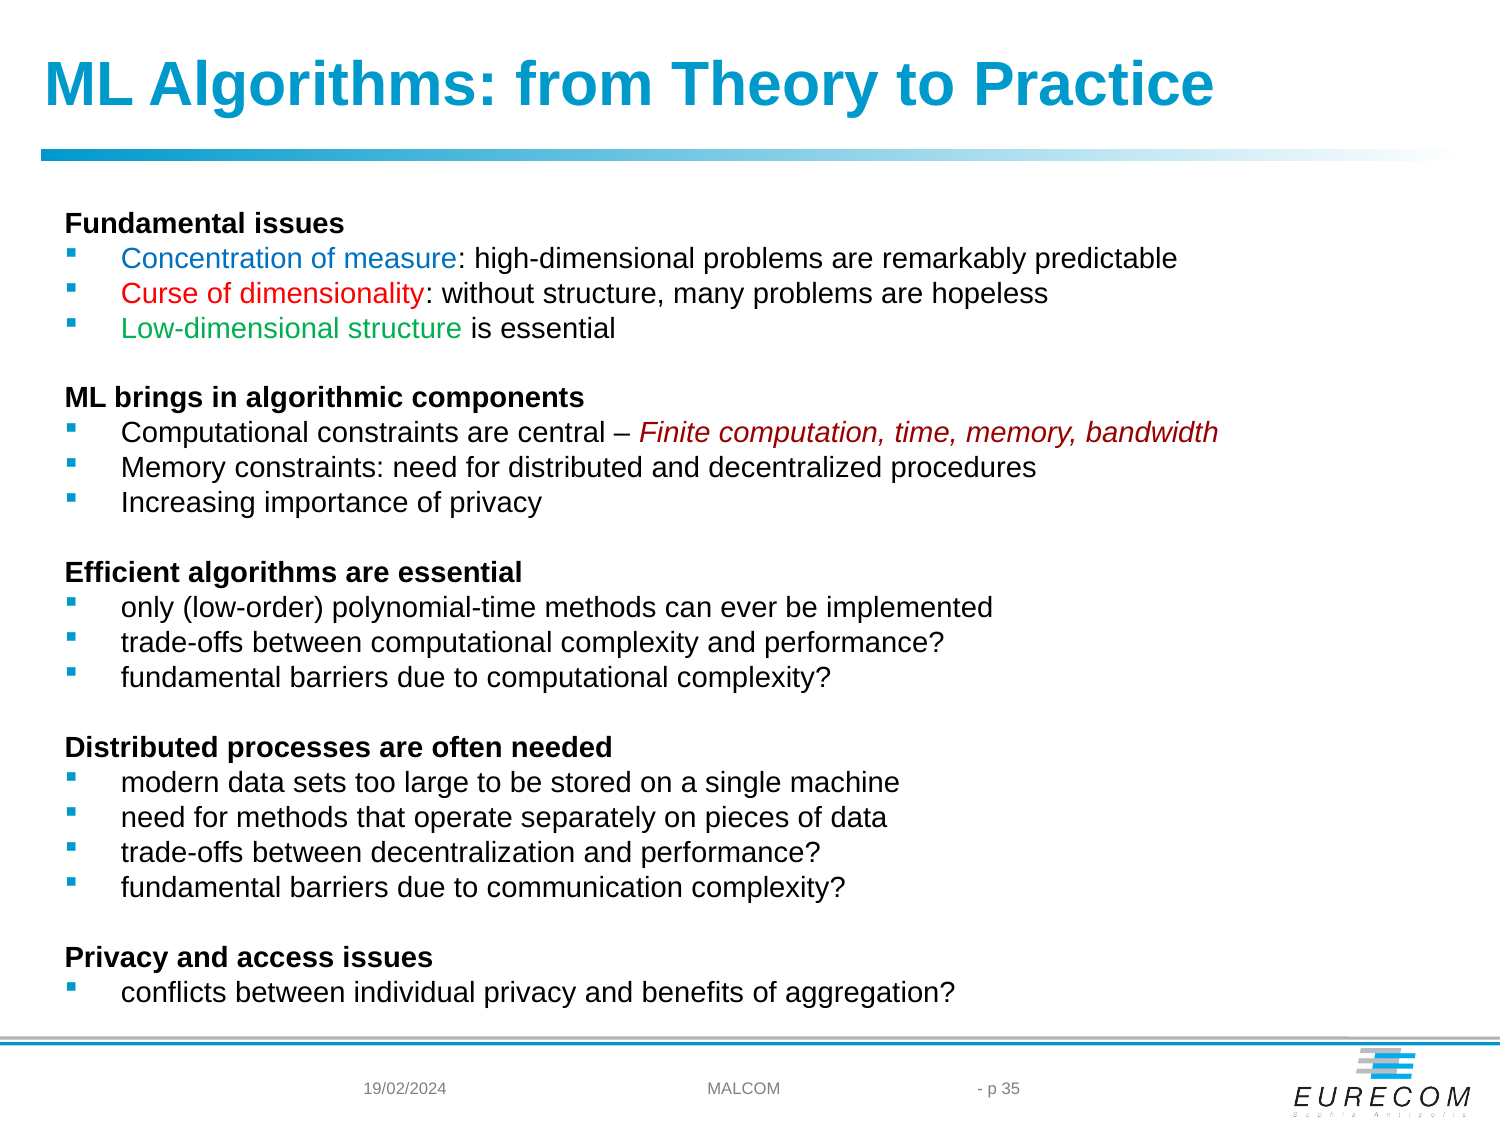

ML Algorithms: from Theory to Practice
Fundamental issues
Concentration of measure: high-dimensional problems are remarkably predictable
Curse of dimensionality: without structure, many problems are hopeless
Low-dimensional structure is essential

ML brings in algorithmic components
Computational constraints are central – Finite computation, time, memory, bandwidth
Memory constraints: need for distributed and decentralized procedures
Increasing importance of privacy

Efficient algorithms are essential
only (low-order) polynomial-time methods can ever be implemented
trade-offs between computational complexity and performance?
fundamental barriers due to computational complexity?

Distributed processes are often needed
modern data sets too large to be stored on a single machine
need for methods that operate separately on pieces of data
trade-offs between decentralization and performance?
fundamental barriers due to communication complexity?

Privacy and access issues
conflicts between individual privacy and benefits of aggregation?
19/02/2024
MALCOM
- p 35